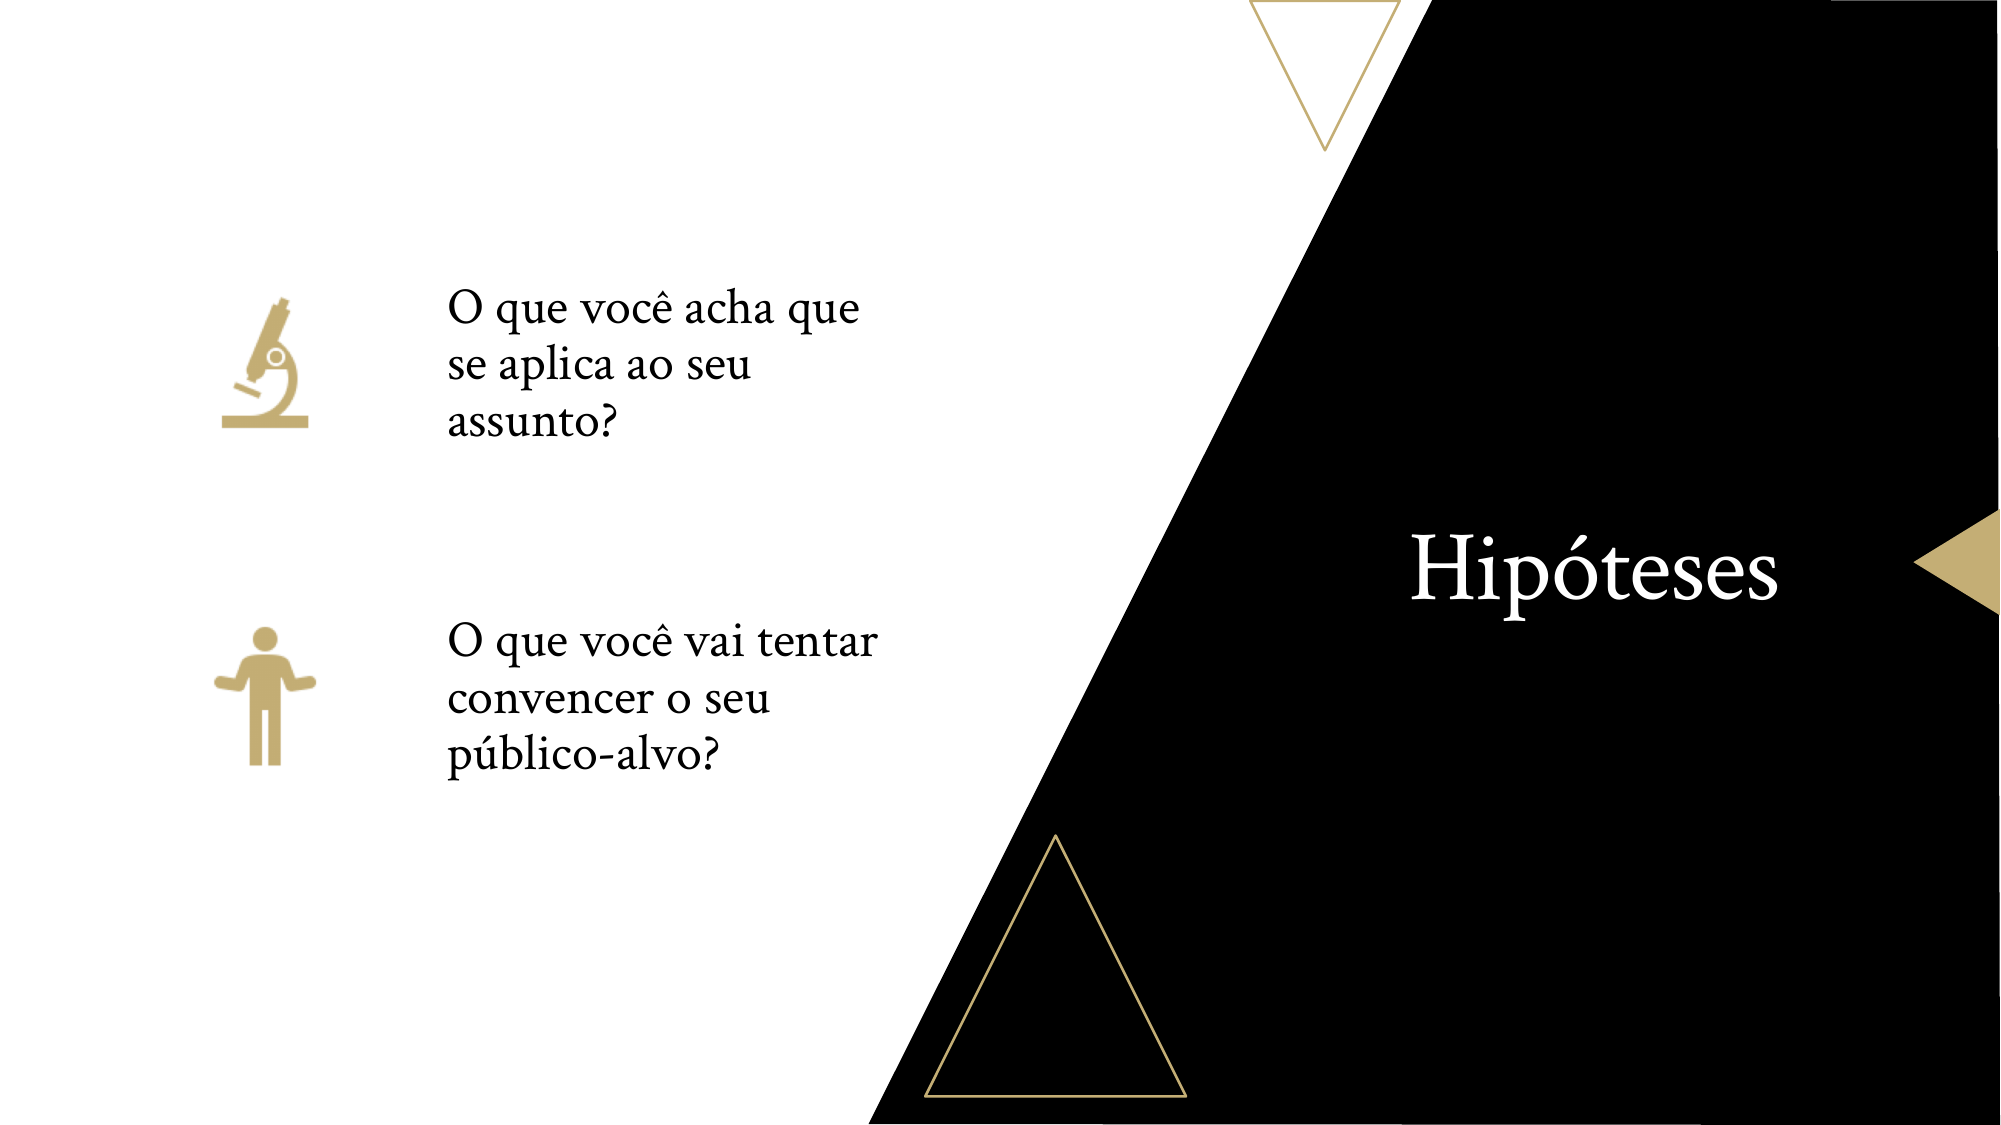

O que você acha que se aplica ao seu assunto?
O que você vai tentar convencer o seu público-alvo?
# Hipóteses